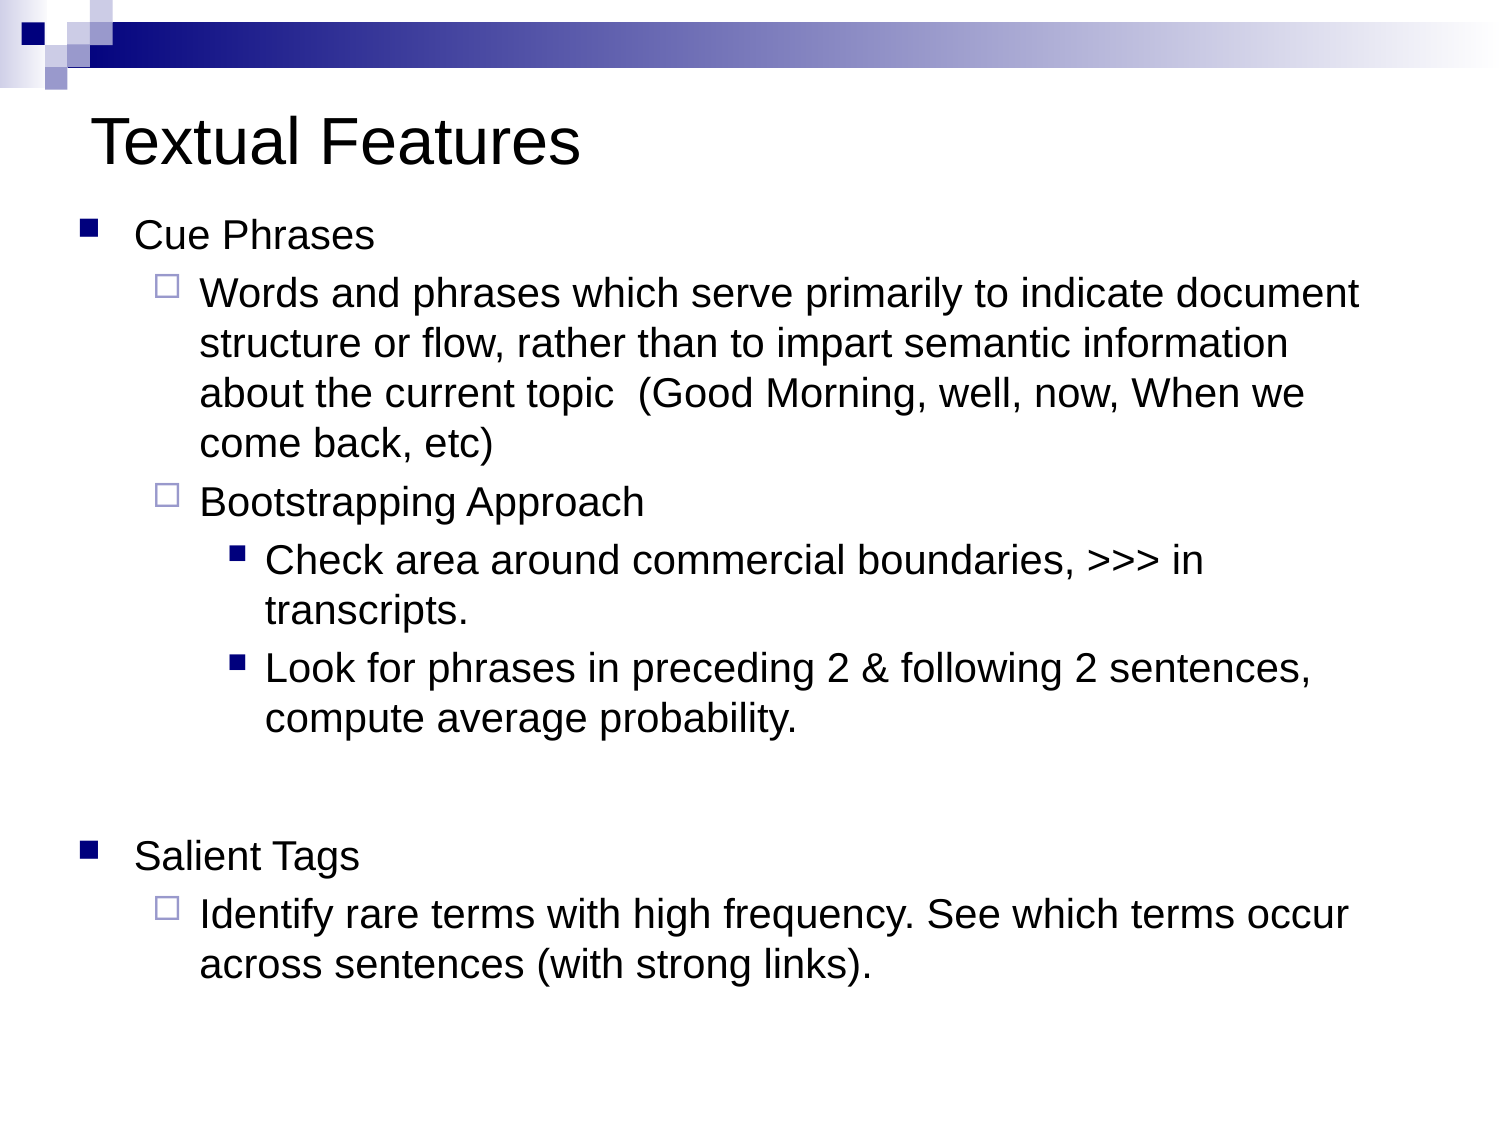

# Textual Features
Cue Phrases
Words and phrases which serve primarily to indicate document structure or flow, rather than to impart semantic information about the current topic  (Good Morning, well, now, When we come back, etc)
Bootstrapping Approach
Check area around commercial boundaries, >>> in transcripts.
Look for phrases in preceding 2 & following 2 sentences, compute average probability.

Salient Tags
Identify rare terms with high frequency. See which terms occur across sentences (with strong links).